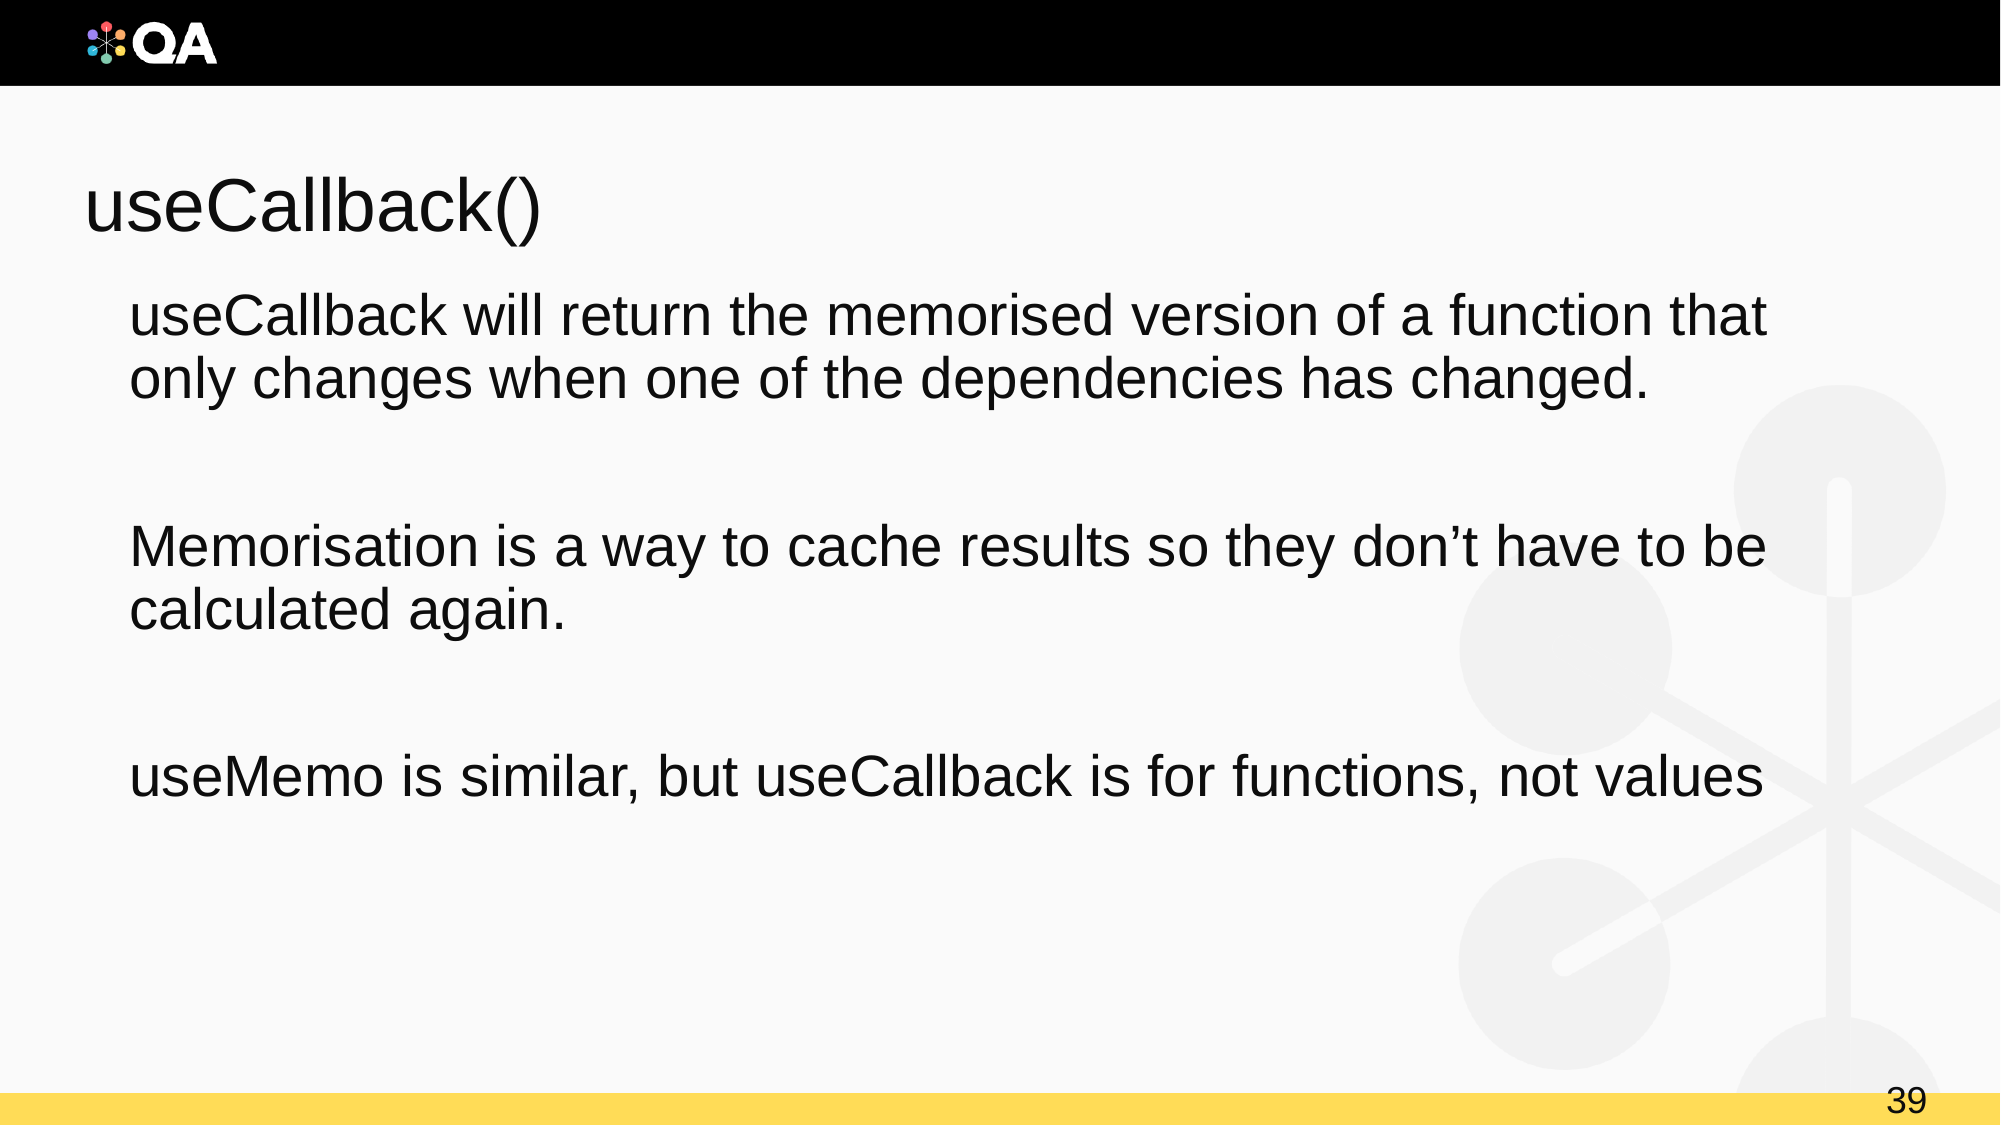

# useCallback()

useCallback will return the memorised version of a function that only changes when one of the dependencies has changed.

Memorisation is a way to cache results so they don’t have to be calculated again.

useMemo is similar, but useCallback is for functions, not values

39